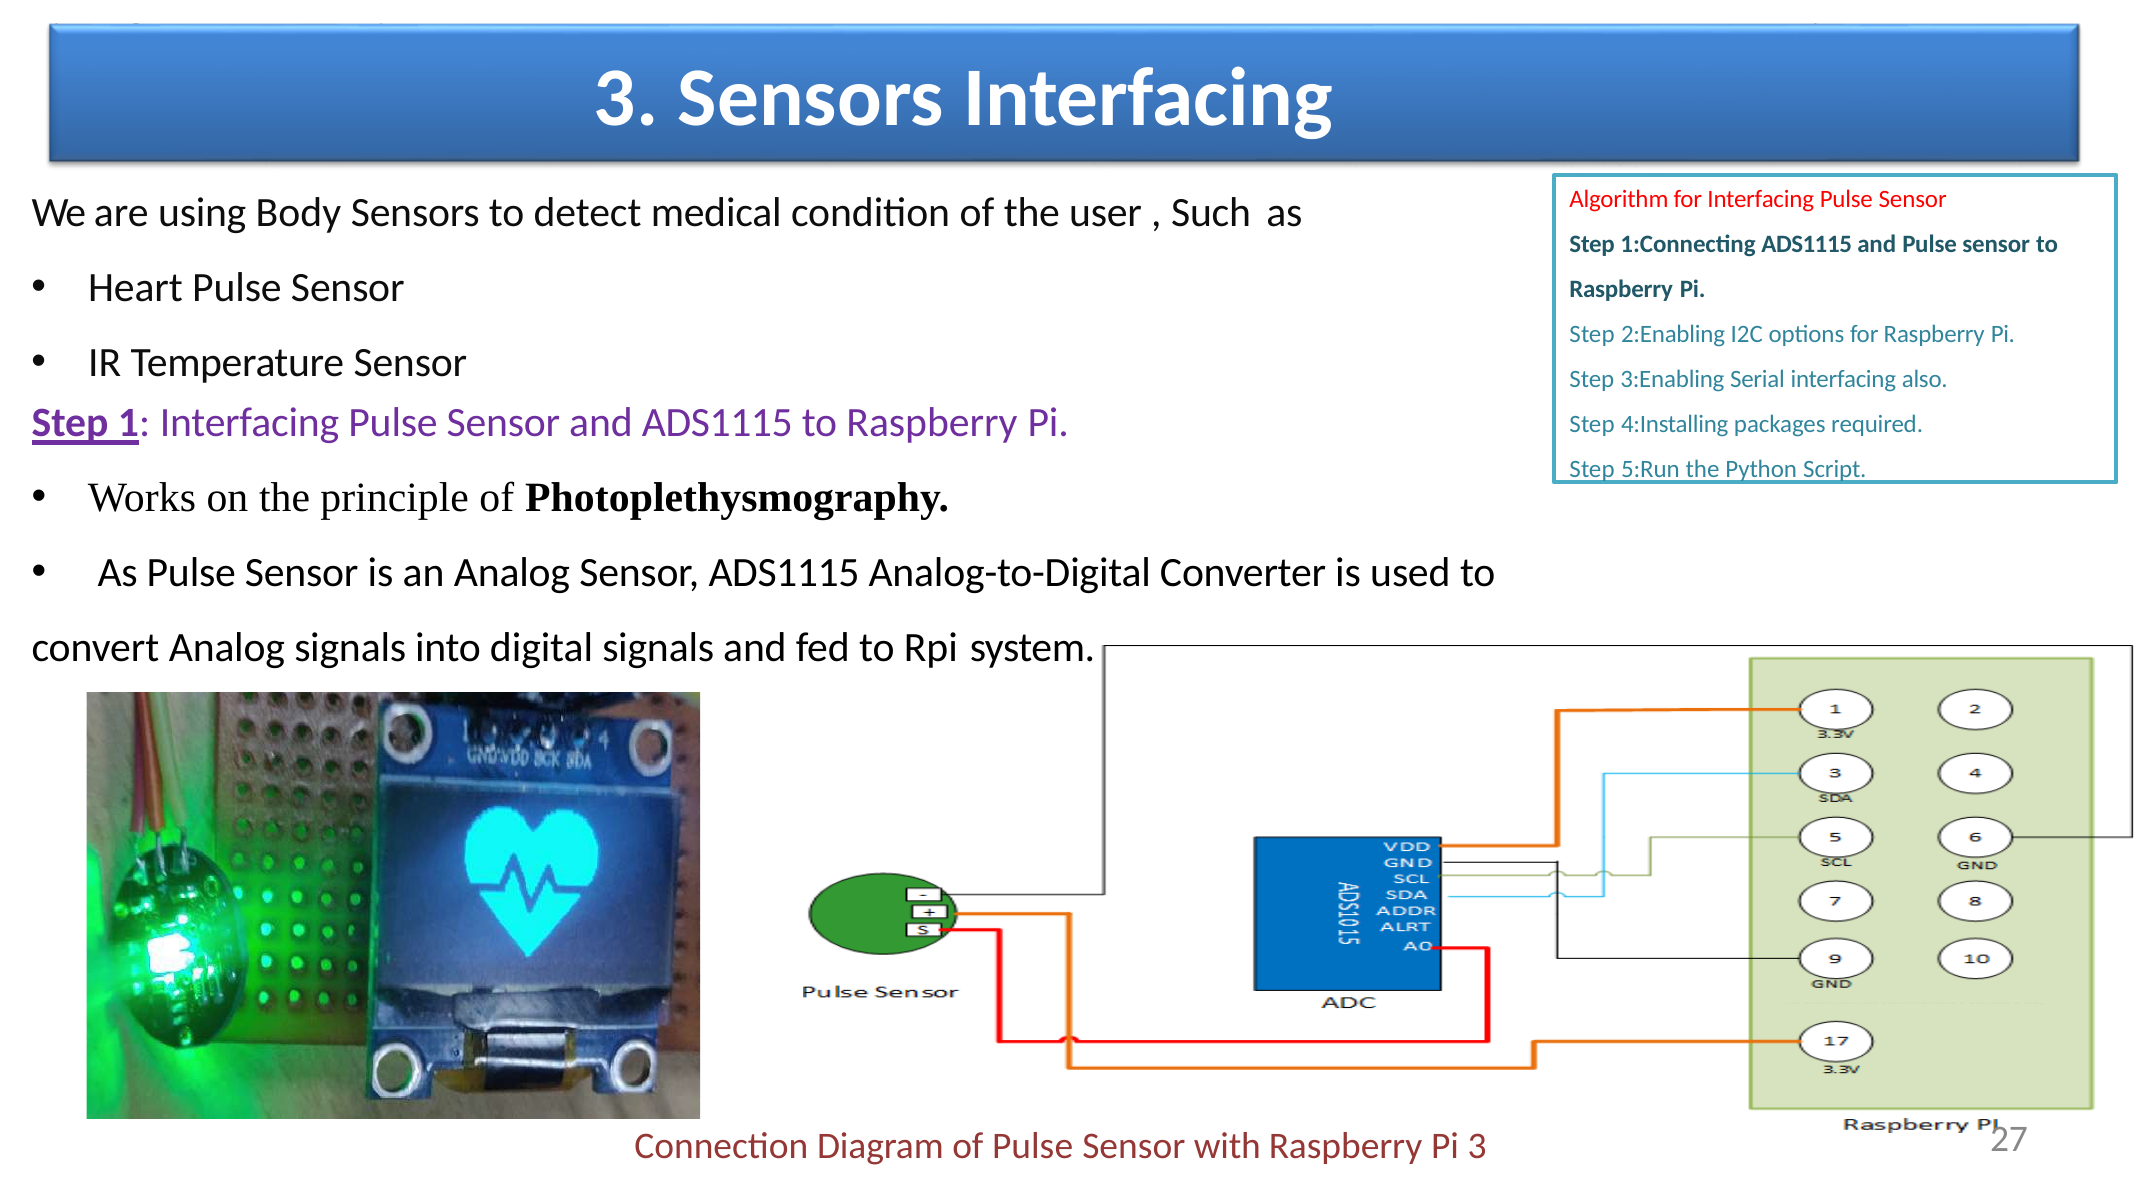

# 3. Sensors Interfacing
Algorithm for Interfacing Pulse Sensor
Step 1:Connecting ADS1115 and Pulse sensor to
Raspberry Pi.
Step 2:Enabling I2C options for Raspberry Pi.
Step 3:Enabling Serial interfacing also.
Step 4:Installing packages required.  Step 5:Run the Python Script.
We are using Body Sensors to detect medical condition of the user , Such as
Heart Pulse Sensor
IR Temperature Sensor
Step 1: Interfacing Pulse Sensor and ADS1115 to Raspberry Pi.
Works on the principle of Photoplethysmography.
 As Pulse Sensor is an Analog Sensor, ADS1115 Analog-to-Digital Converter is used to
convert Analog signals into digital signals and fed to Rpi system.

27
Connection Diagram of Pulse Sensor with Raspberry Pi 3